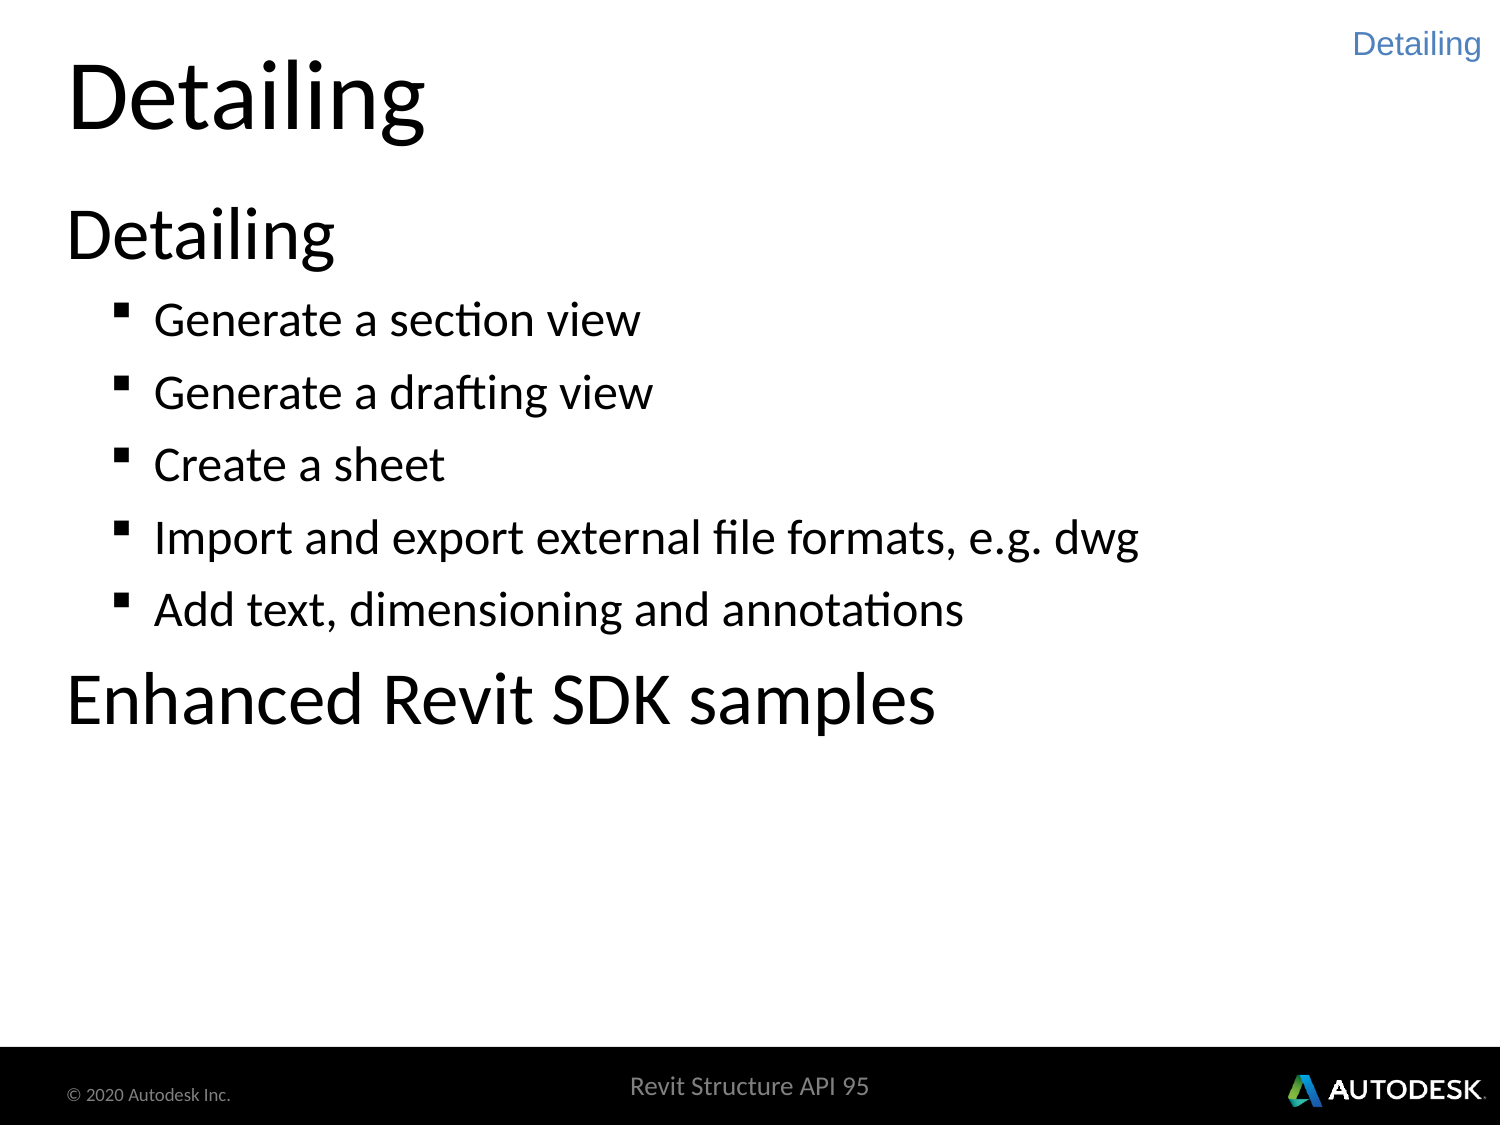

# Detailing
Detailing
Detailing
Generate a section view
Generate a drafting view
Create a sheet
Import and export external file formats, e.g. dwg
Add text, dimensioning and annotations
Enhanced Revit SDK samples